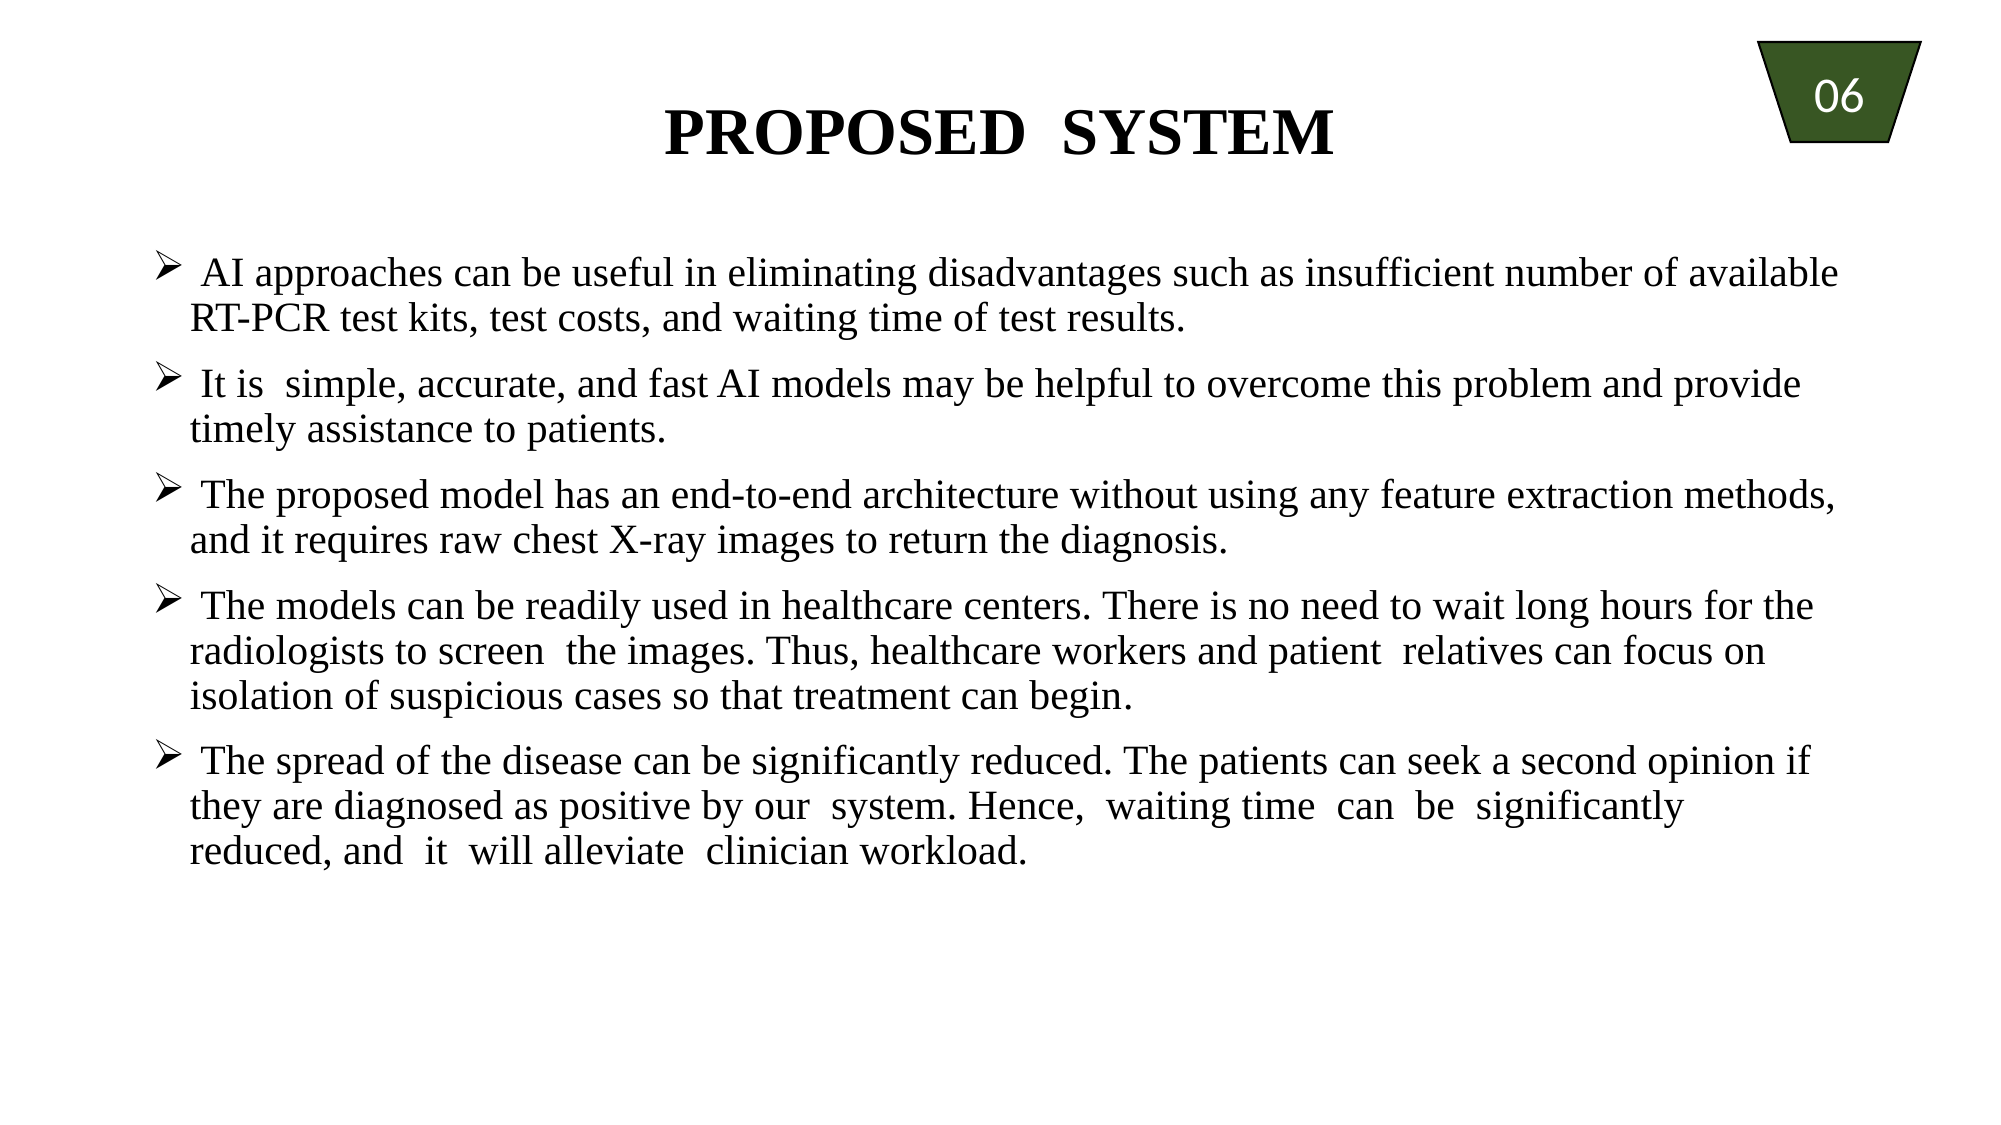

06
# PROPOSED  SYSTEM
 AI approaches can be useful in eliminating disadvantages such as insufficient number of available RT-PCR test kits, test costs, and waiting time of test results.
 It is  simple, accurate, and fast AI models may be helpful to overcome this problem and provide timely assistance to patients.
 The proposed model has an end-to-end architecture without using any feature extraction methods, and it requires raw chest X-ray images to return the diagnosis.
 The models can be readily used in healthcare centers. There is no need to wait long hours for the radiologists to screen  the images. Thus, healthcare workers and patient  relatives can focus on isolation of suspicious cases so that treatment can begin.
 The spread of the disease can be significantly reduced. The patients can seek a second opinion if they are diagnosed as positive by our  system. Hence,  waiting time  can  be  significantly  reduced, and  it  will alleviate  clinician workload.